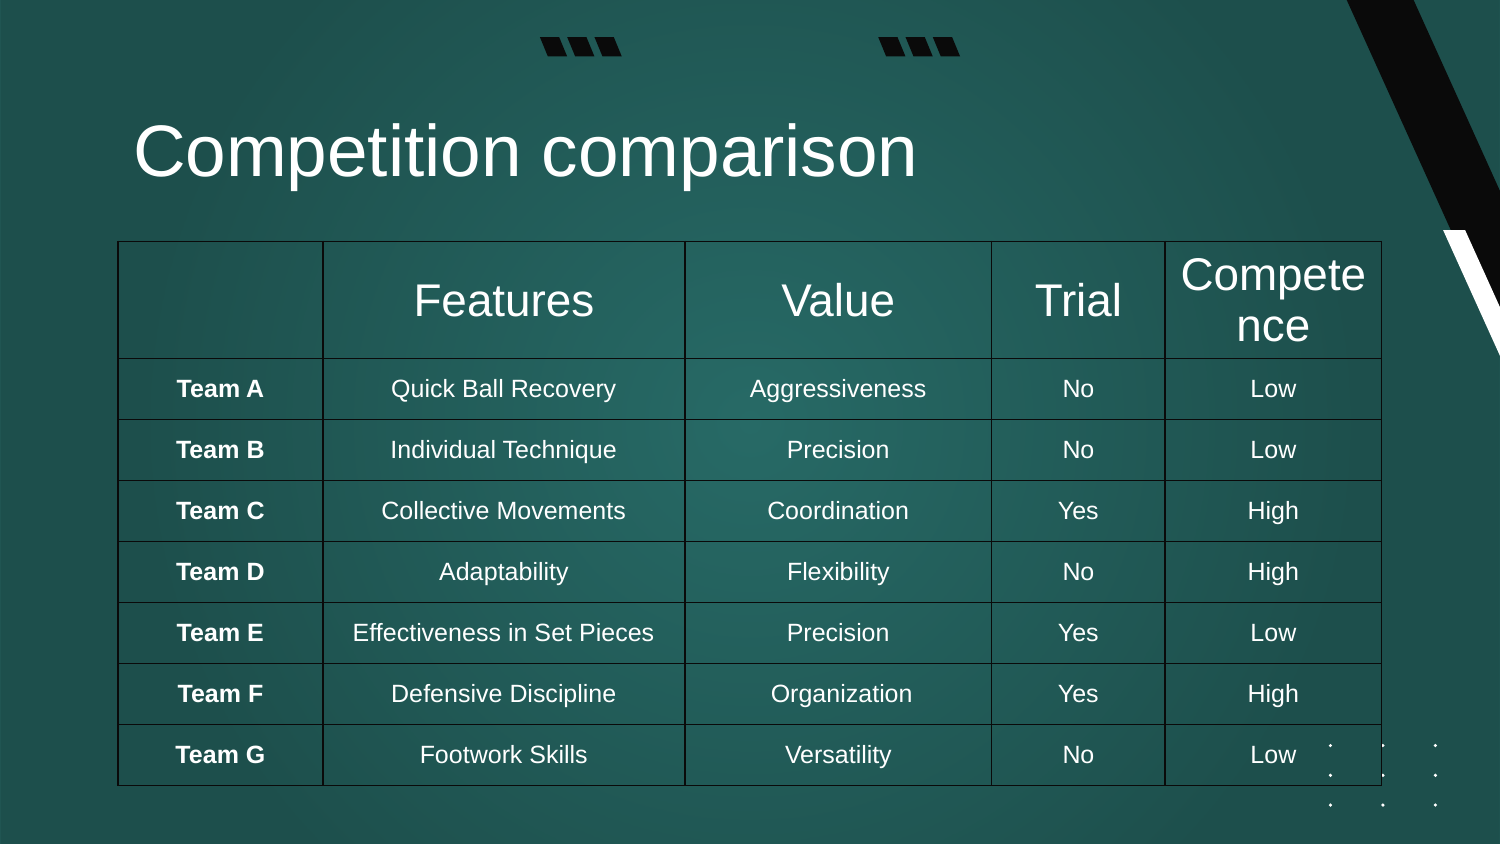

# Competition comparison
|  | Features | Value | Trial | Competence |
| --- | --- | --- | --- | --- |
| Team A | Quick Ball Recovery | Aggressiveness | No | Low |
| Team B | Individual Technique | Precision | No | Low |
| Team C | Collective Movements | Coordination | Yes | High |
| Team D | Adaptability | Flexibility | No | High |
| Team E | Effectiveness in Set Pieces | Precision | Yes | Low |
| Team F | Defensive Discipline | Organization | Yes | High |
| Team G | Footwork Skills | Versatility | No | Low |